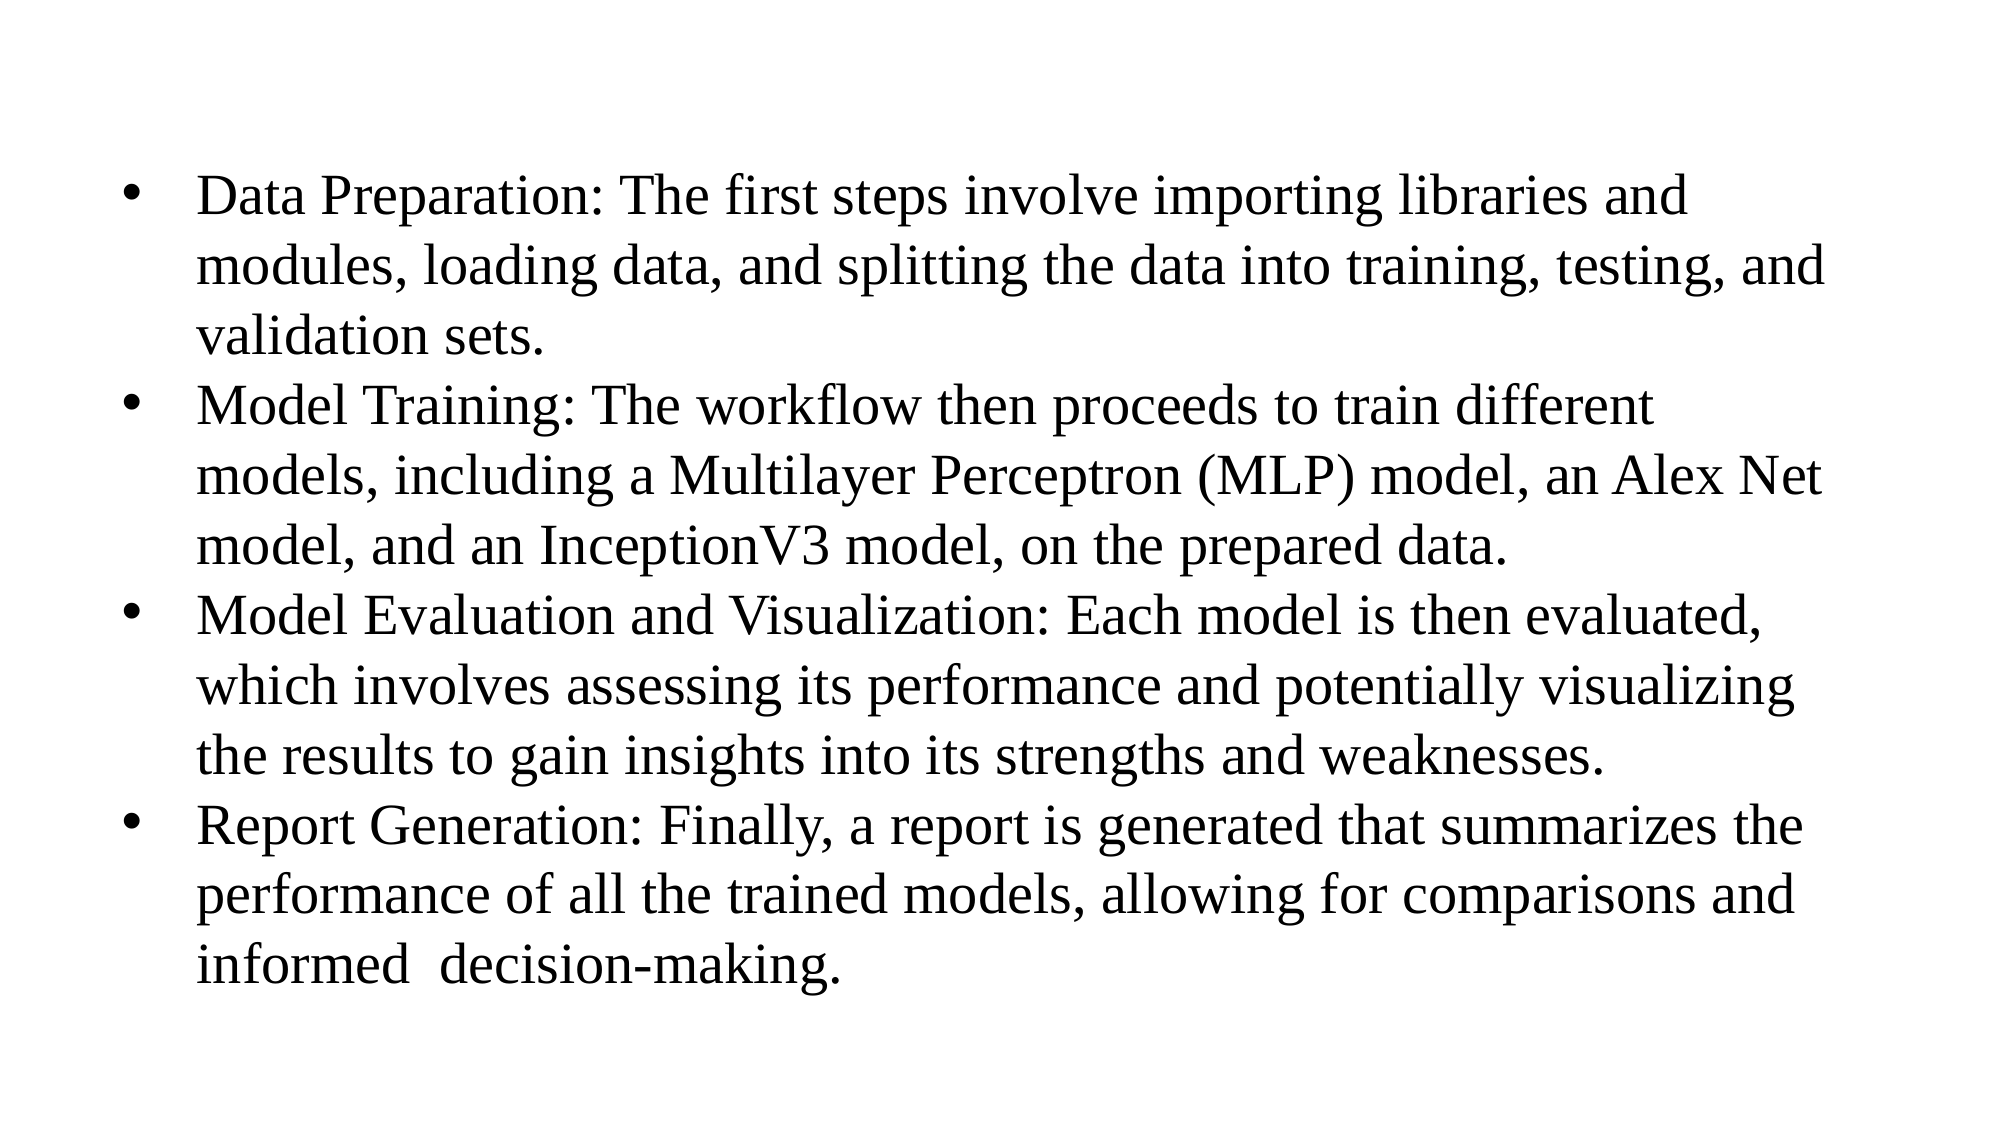

Data Preparation: The first steps involve importing libraries and modules, loading data, and splitting the data into training, testing, and validation sets.
Model Training: The workflow then proceeds to train different models, including a Multilayer Perceptron (MLP) model, an Alex Net model, and an InceptionV3 model, on the prepared data.
Model Evaluation and Visualization: Each model is then evaluated, which involves assessing its performance and potentially visualizing the results to gain insights into its strengths and weaknesses.
Report Generation: Finally, a report is generated that summarizes the performance of all the trained models, allowing for comparisons and informed  decision-making.